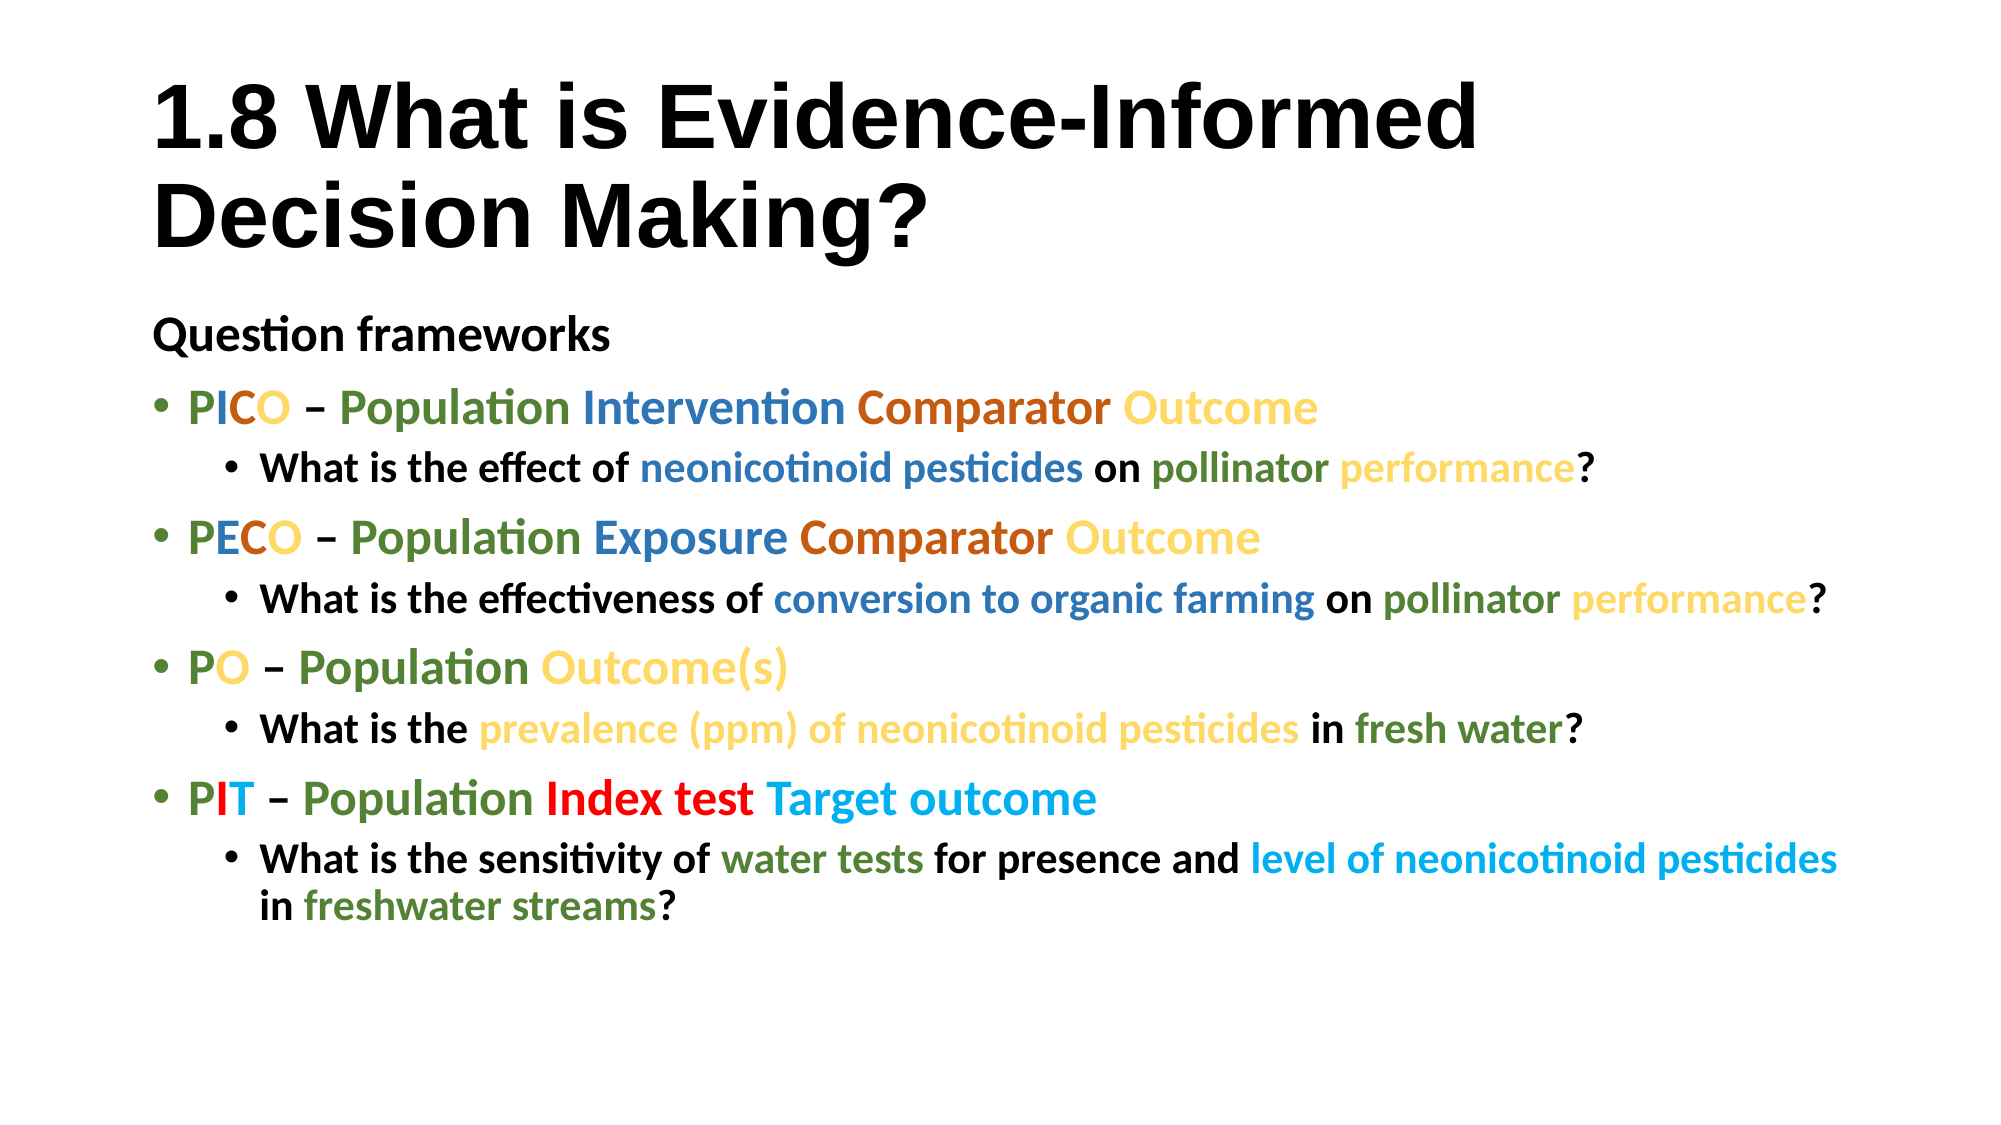

# 1.8 What is Evidence-Informed Decision Making?
Question frameworks
PICO – Population Intervention Comparator Outcome
What is the effect of neonicotinoid pesticides on pollinator performance?
PECO – Population Exposure Comparator Outcome
What is the effectiveness of conversion to organic farming on pollinator performance?
PO – Population Outcome(s)
What is the prevalence (ppm) of neonicotinoid pesticides in fresh water?
PIT – Population Index test Target outcome
What is the sensitivity of water tests for presence and level of neonicotinoid pesticides in freshwater streams?